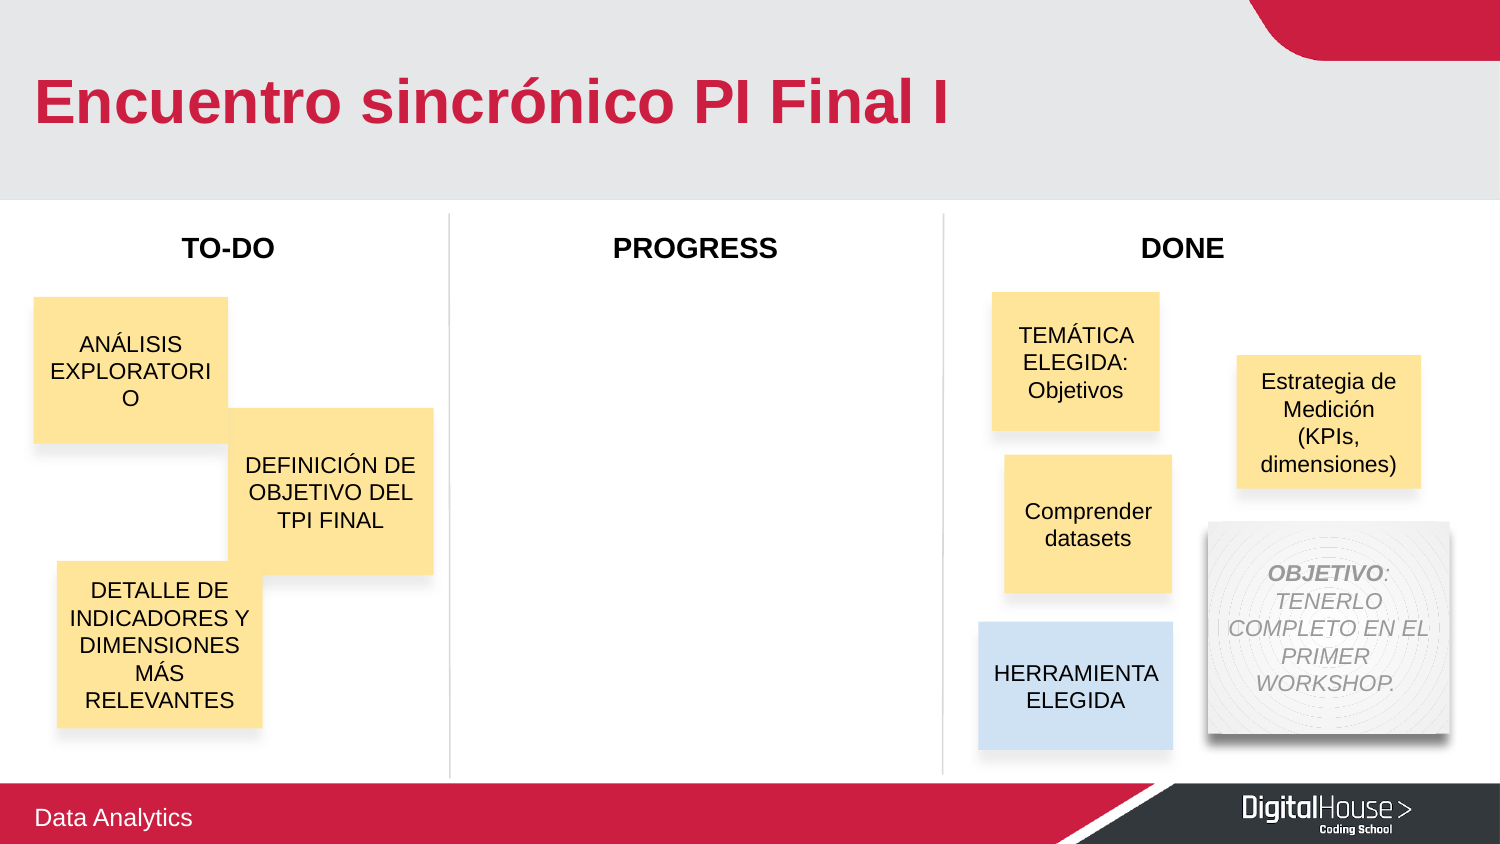

# Encuentro sincrónico PI Final I
TO-DO
PROGRESS
DONE
TEMÁTICA ELEGIDA: Objetivos
ANÁLISIS EXPLORATORIO
Estrategia de Medición
(KPIs, dimensiones)
DEFINICIÓN DE OBJETIVO DEL TPI FINAL
Comprender datasets
OBJETIVO:
TENERLO COMPLETO EN EL PRIMER  WORKSHOP.
DETALLE DE INDICADORES Y DIMENSIONES MÁS RELEVANTES
HERRAMIENTA ELEGIDA
Data Analytics